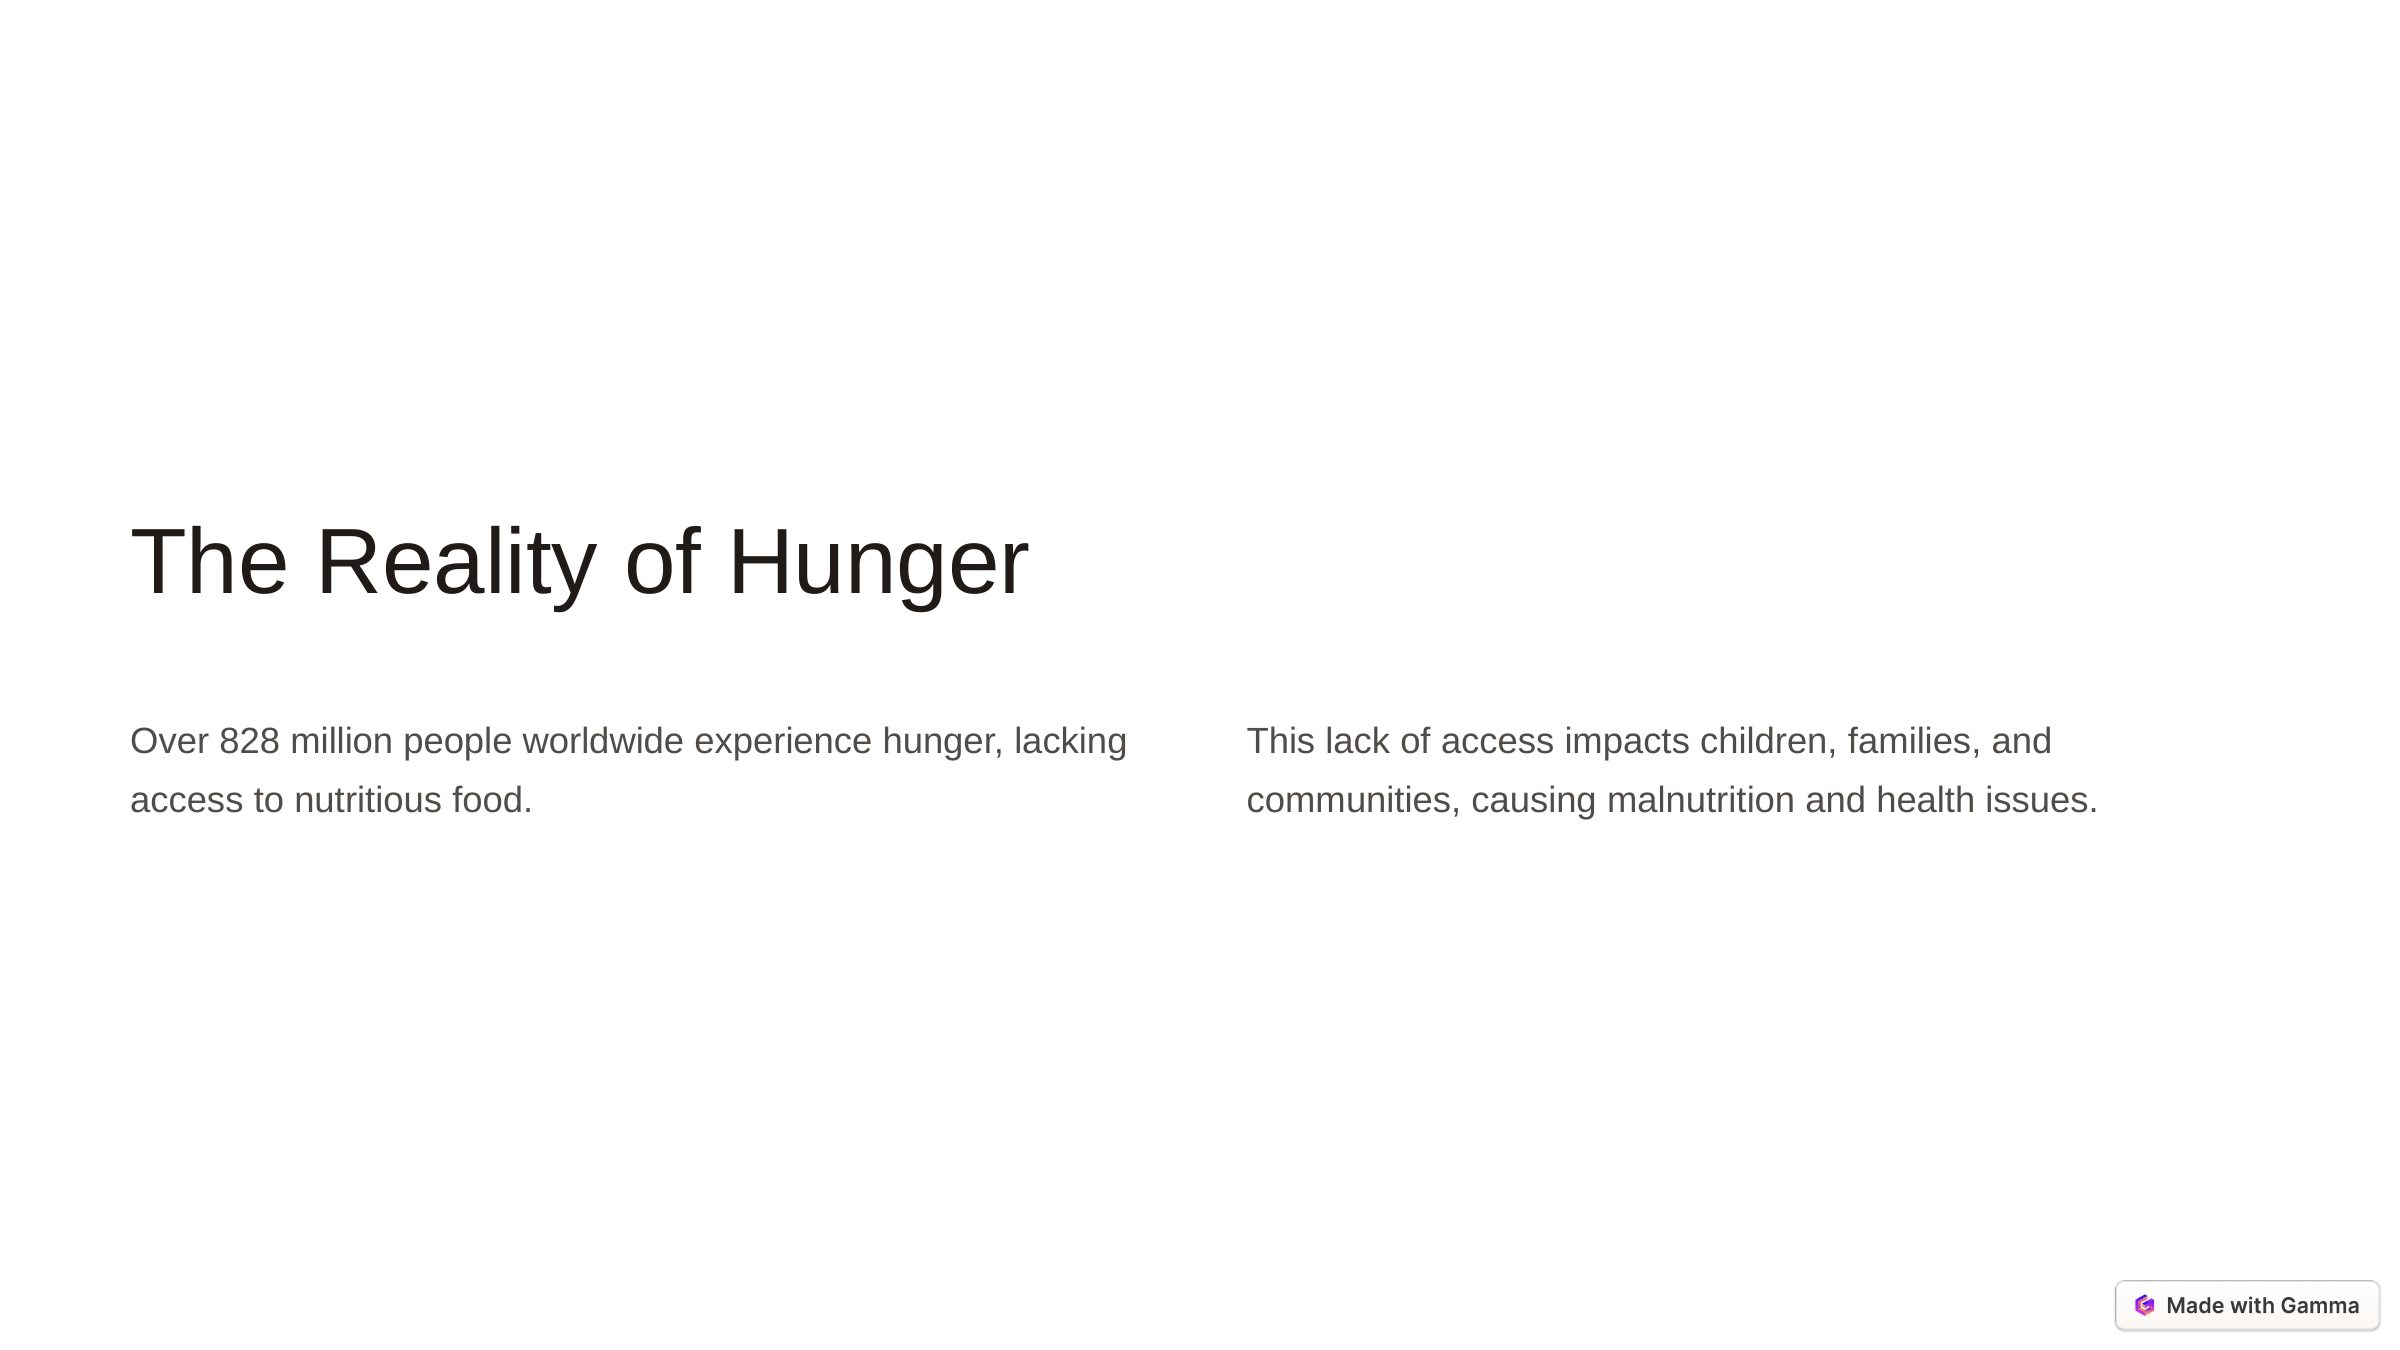

The Reality of Hunger
Over 828 million people worldwide experience hunger, lacking access to nutritious food.
This lack of access impacts children, families, and communities, causing malnutrition and health issues.